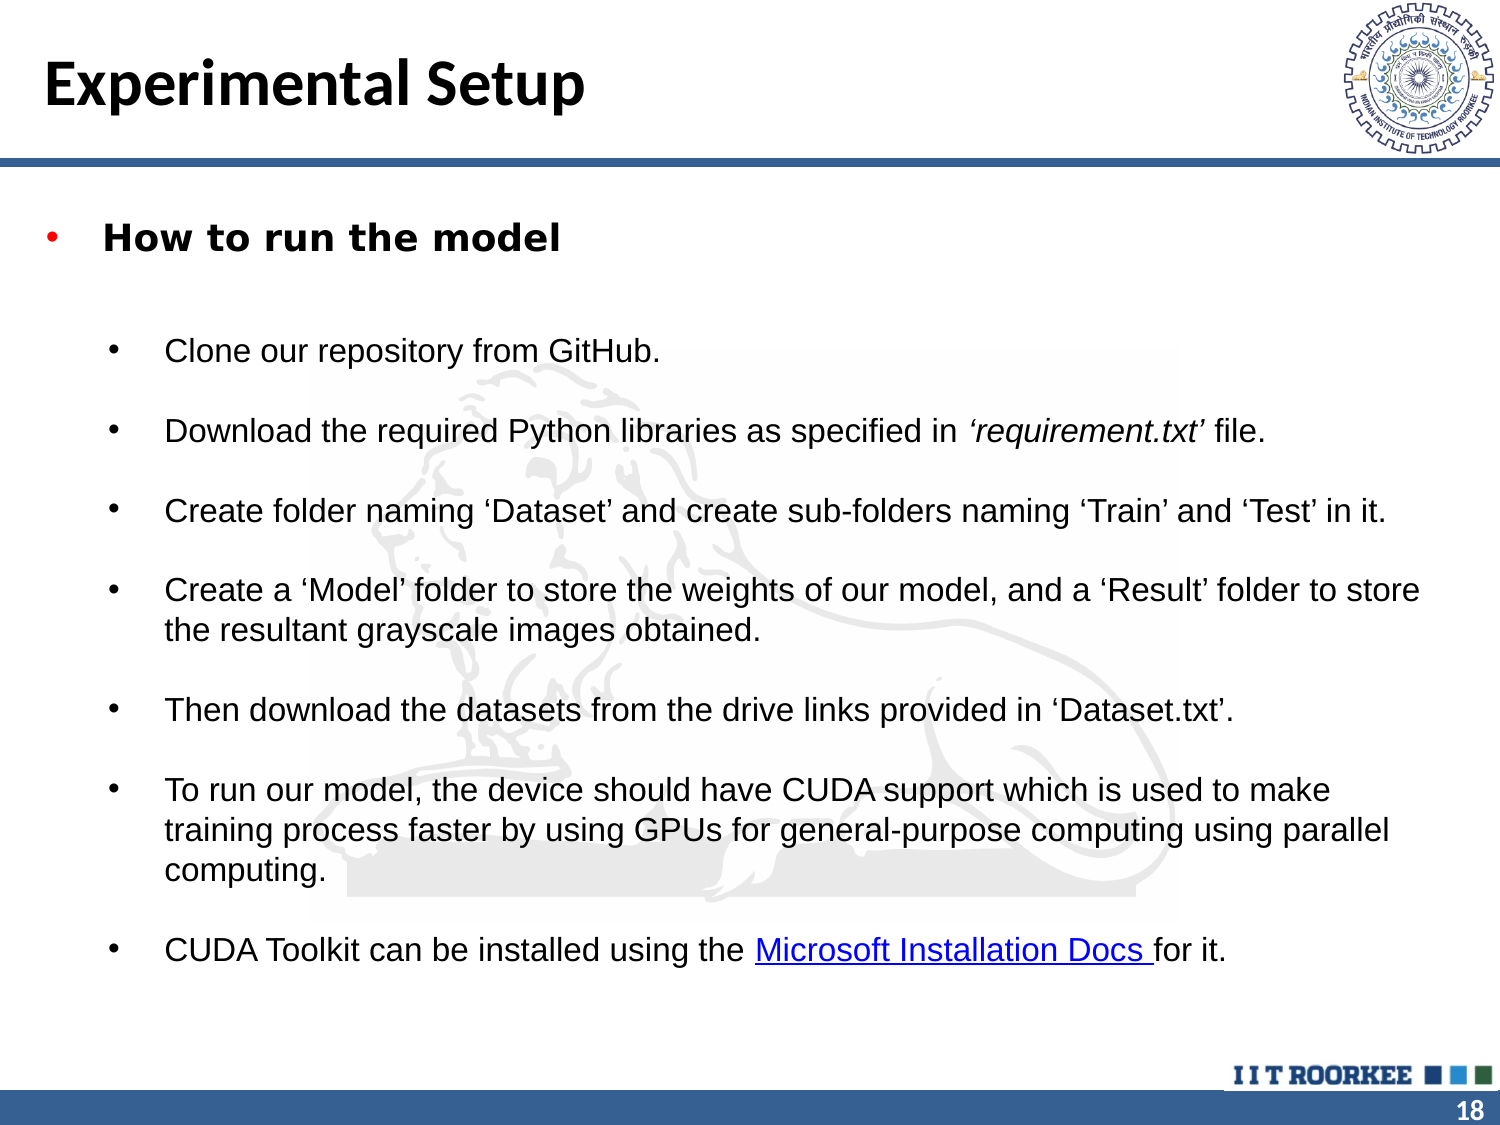

# Experimental Setup
How to run the model
Clone our repository from GitHub.

Download the required Python libraries as specified in ‘requirement.txt’ file.

Create folder naming ‘Dataset’ and create sub-folders naming ‘Train’ and ‘Test’ in it.

Create a ‘Model’ folder to store the weights of our model, and a ‘Result’ folder to store the resultant grayscale images obtained.

Then download the datasets from the drive links provided in ‘Dataset.txt’.

To run our model, the device should have CUDA support which is used to make training process faster by using GPUs for general-purpose computing using parallel computing.

CUDA Toolkit can be installed using the Microsoft Installation Docs for it.